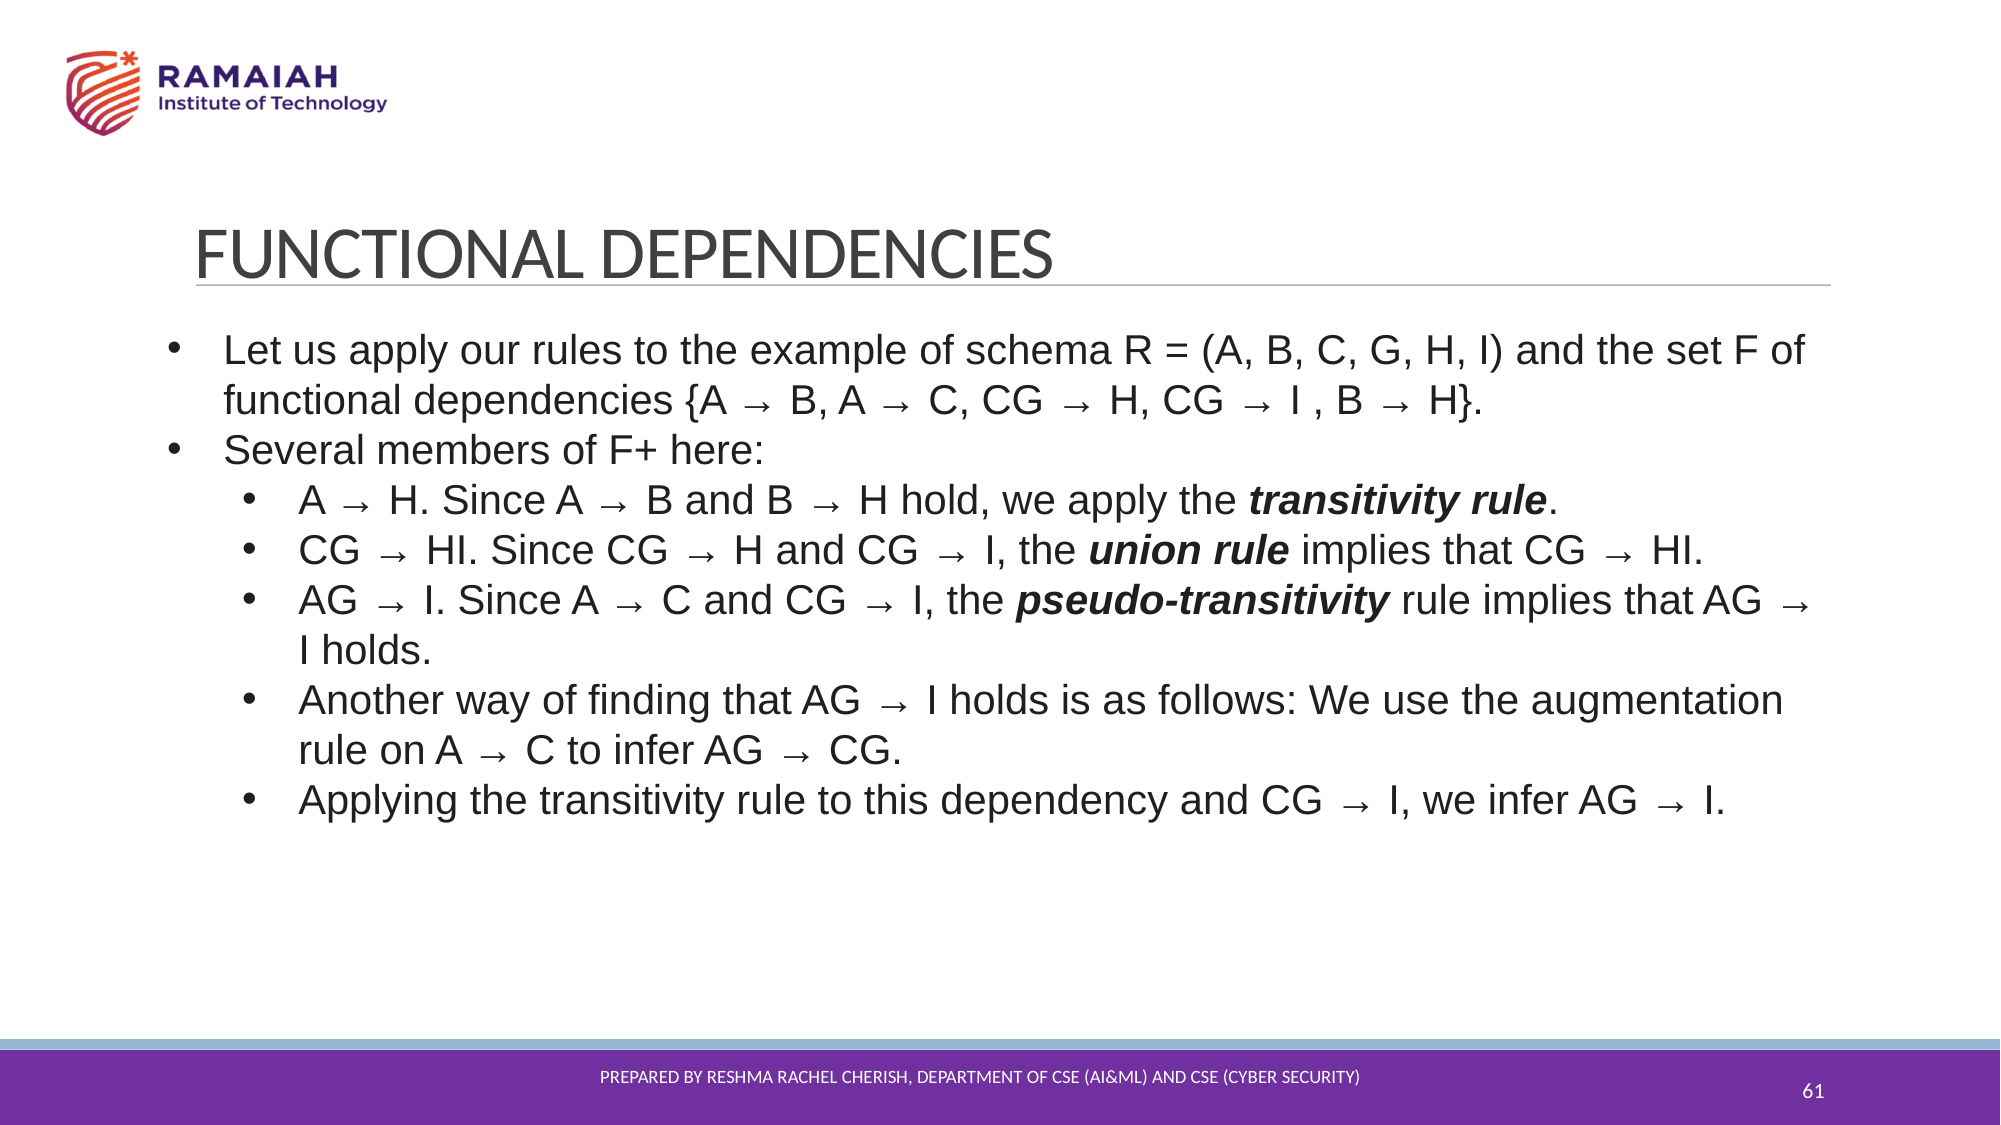

FUNCTIONAL DEPENDENCIES

Let us apply our rules to the example of schema R = (A, B, C, G, H, I) and the set F of functional dependencies {A → B, A → C, CG → H, CG → I , B → H}.
Several members of F+ here:
A → H. Since A → B and B → H hold, we apply the transitivity rule.
CG → HI. Since CG → H and CG → I, the union rule implies that CG → HI.
AG → I. Since A → C and CG → I, the pseudo-transitivity rule implies that AG → I holds.
Another way of finding that AG → I holds is as follows: We use the augmentation rule on A → C to infer AG → CG.
Applying the transitivity rule to this dependency and CG → I, we infer AG → I.
61
Prepared By reshma Rachel cherish, Department of CSE (ai&ml) and CSE (Cyber security)